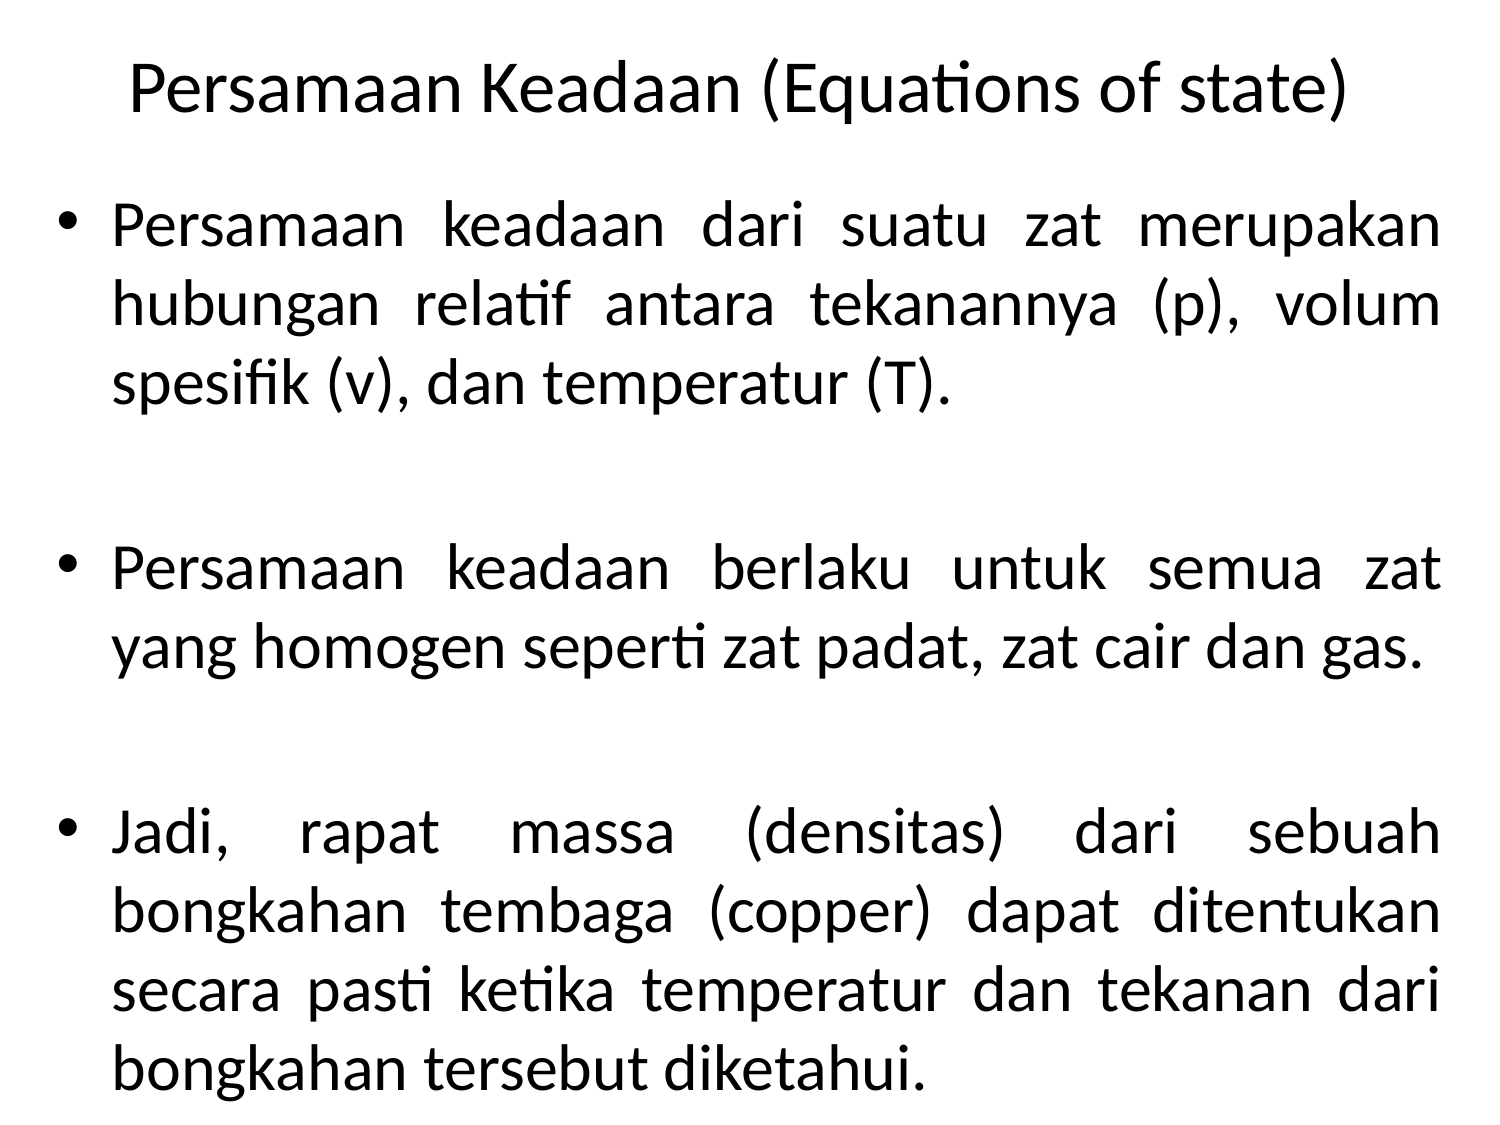

# Persamaan Keadaan (Equations of state)
Persamaan keadaan dari suatu zat merupakan hubungan relatif antara tekanannya (p), volum spesifik (v), dan temperatur (T).

Persamaan keadaan berlaku untuk semua zat yang homogen seperti zat padat, zat cair dan gas.

Jadi, rapat massa (densitas) dari sebuah bongkahan tembaga (copper) dapat ditentukan secara pasti ketika temperatur dan tekanan dari bongkahan tersebut diketahui.